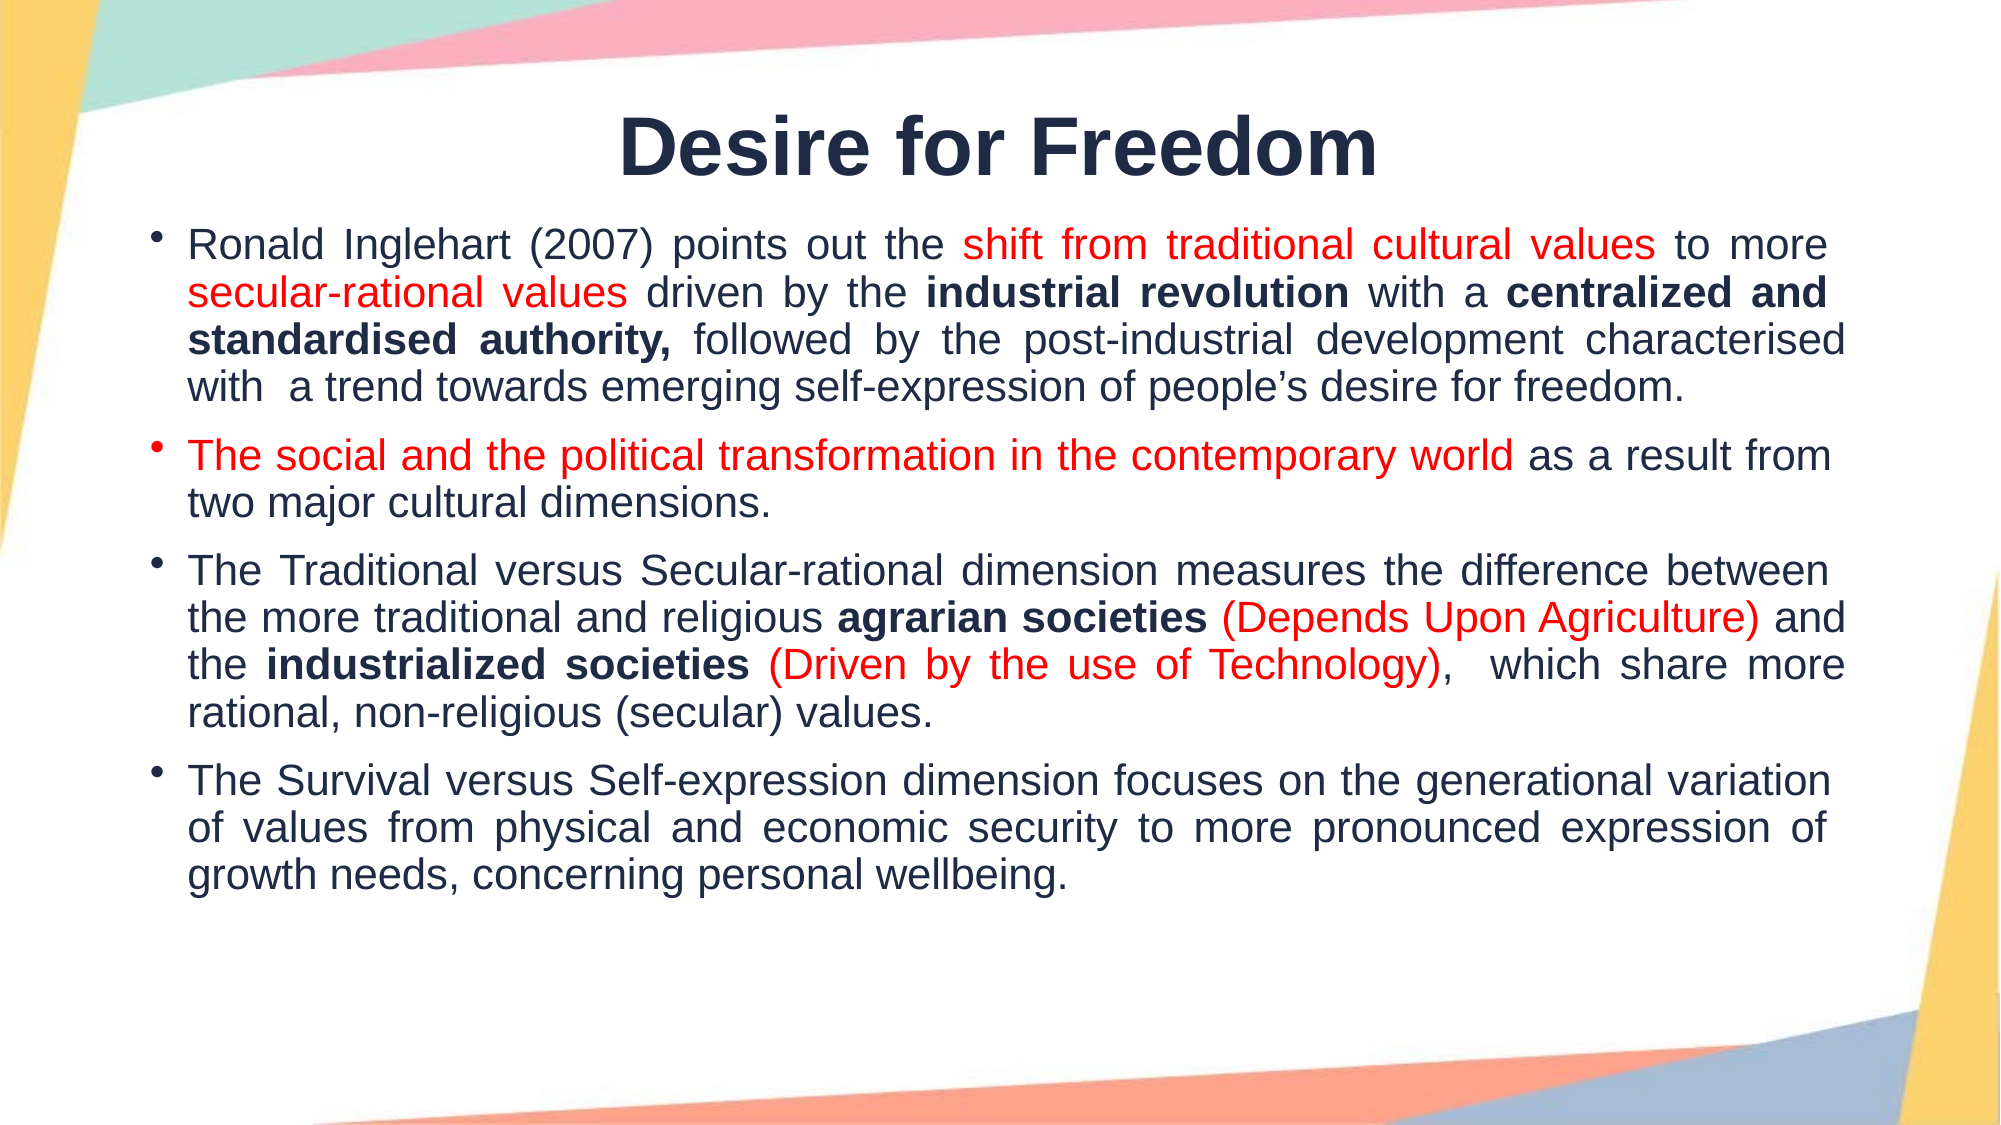

# Desire for Freedom
Ronald Inglehart (2007) points out the shift from traditional cultural values to more  secular-rational values driven by the industrial revolution with a centralized and  standardised authority, followed by the post-industrial development characterised with  a trend towards emerging self-expression of people’s desire for freedom.
The social and the political transformation in the contemporary world as a result from  two major cultural dimensions.
The Traditional versus Secular-rational dimension measures the difference between  the more traditional and religious agrarian societies (Depends Upon Agriculture) and the industrialized societies (Driven by the use of Technology),  which share more rational, non-religious (secular) values.
The Survival versus Self-expression dimension focuses on the generational variation  of values from physical and economic security to more pronounced expression of  growth needs, concerning personal wellbeing.